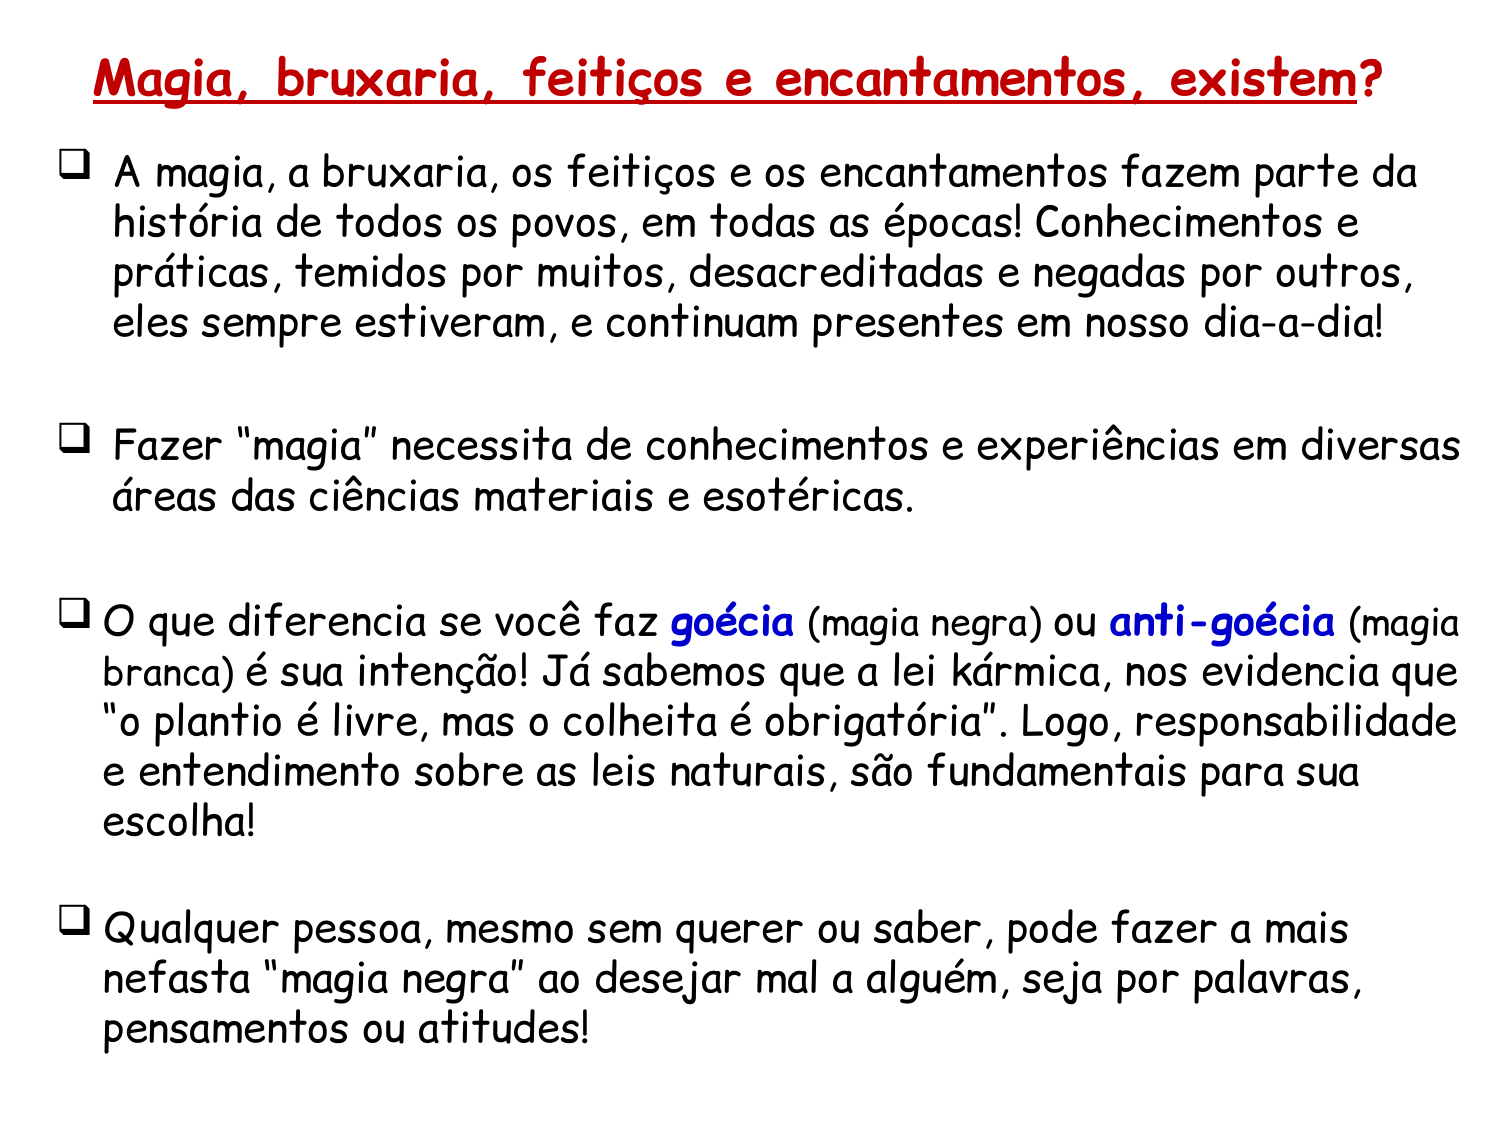

Magia, bruxaria, feitiços e encantamentos, existem?
A magia, a bruxaria, os feitiços e os encantamentos fazem parte da história de todos os povos, em todas as épocas! Conhecimentos e práticas, temidos por muitos, desacreditadas e negadas por outros, eles sempre estiveram, e continuam presentes em nosso dia-a-dia!
Fazer “magia” necessita de conhecimentos e experiências em diversas áreas das ciências materiais e esotéricas.
O que diferencia se você faz goécia (magia negra) ou anti-goécia (magia branca) é sua intenção! Já sabemos que a lei kármica, nos evidencia que “o plantio é livre, mas o colheita é obrigatória”. Logo, responsabilidade e entendimento sobre as leis naturais, são fundamentais para sua escolha!
Qualquer pessoa, mesmo sem querer ou saber, pode fazer a mais nefasta “magia negra” ao desejar mal a alguém, seja por palavras, pensamentos ou atitudes!